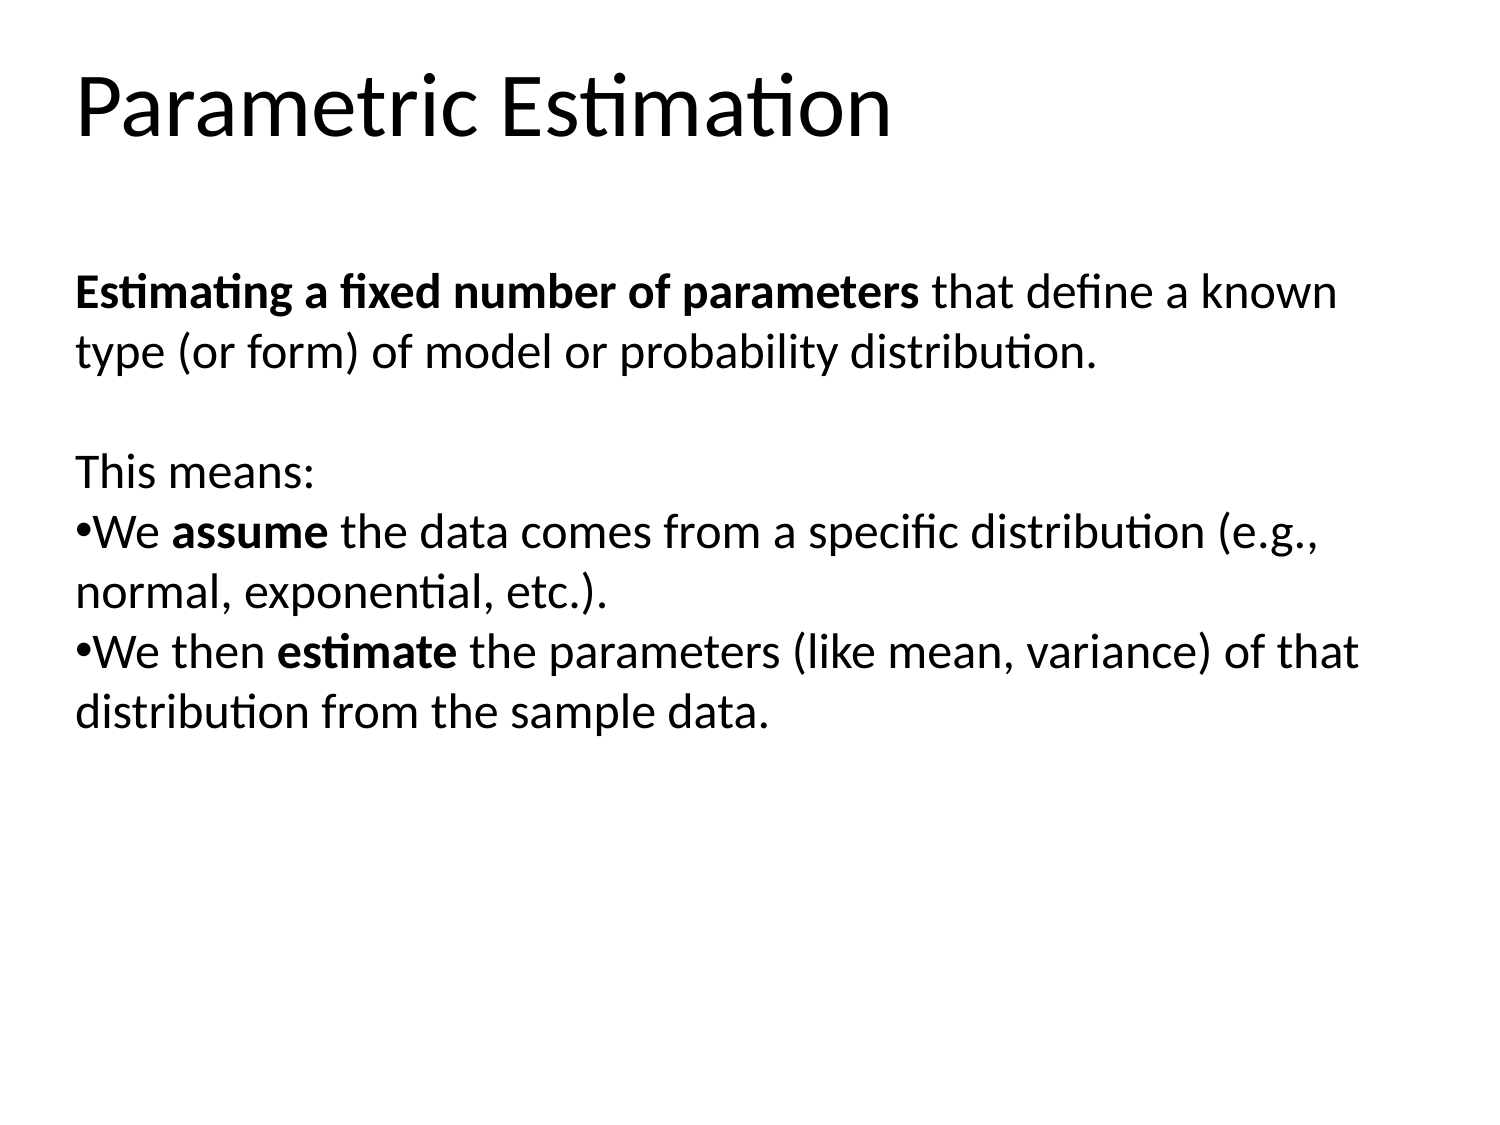

Each parameter often has a clear meaning (like slope, intercept, mean).

# Parametric Estimation
Estimating a fixed number of parameters that define a known type (or form) of model or probability distribution.

This means:
We assume the data comes from a specific distribution (e.g., normal, exponential, etc.).
We then estimate the parameters (like mean, variance) of that distribution from the sample data.